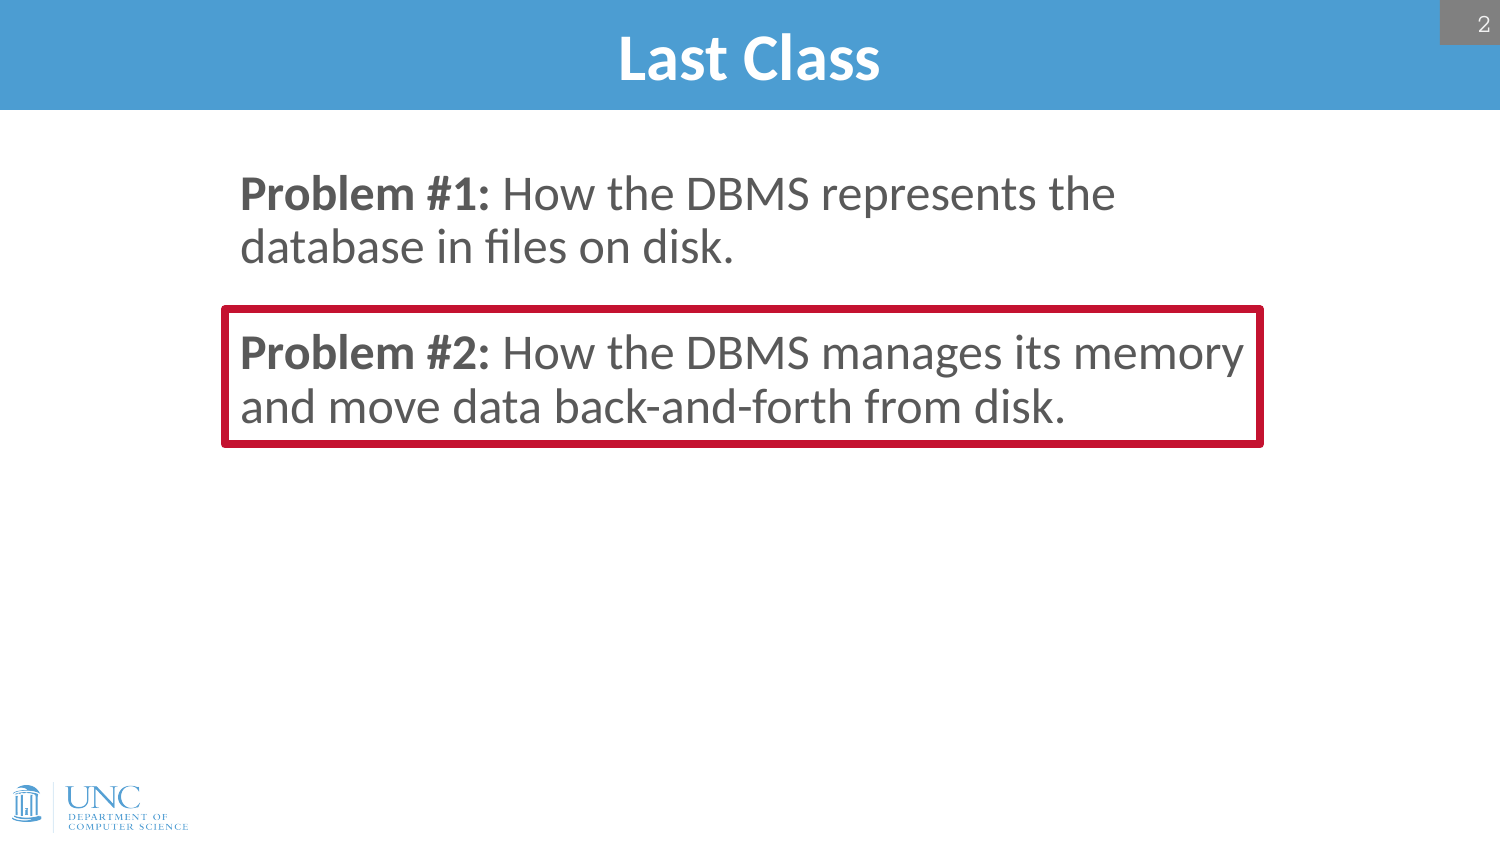

2
# Last Class
Problem #1: How the DBMS represents the database in files on disk.

Problem #2: How the DBMS manages its memory and move data back-and-forth from disk.